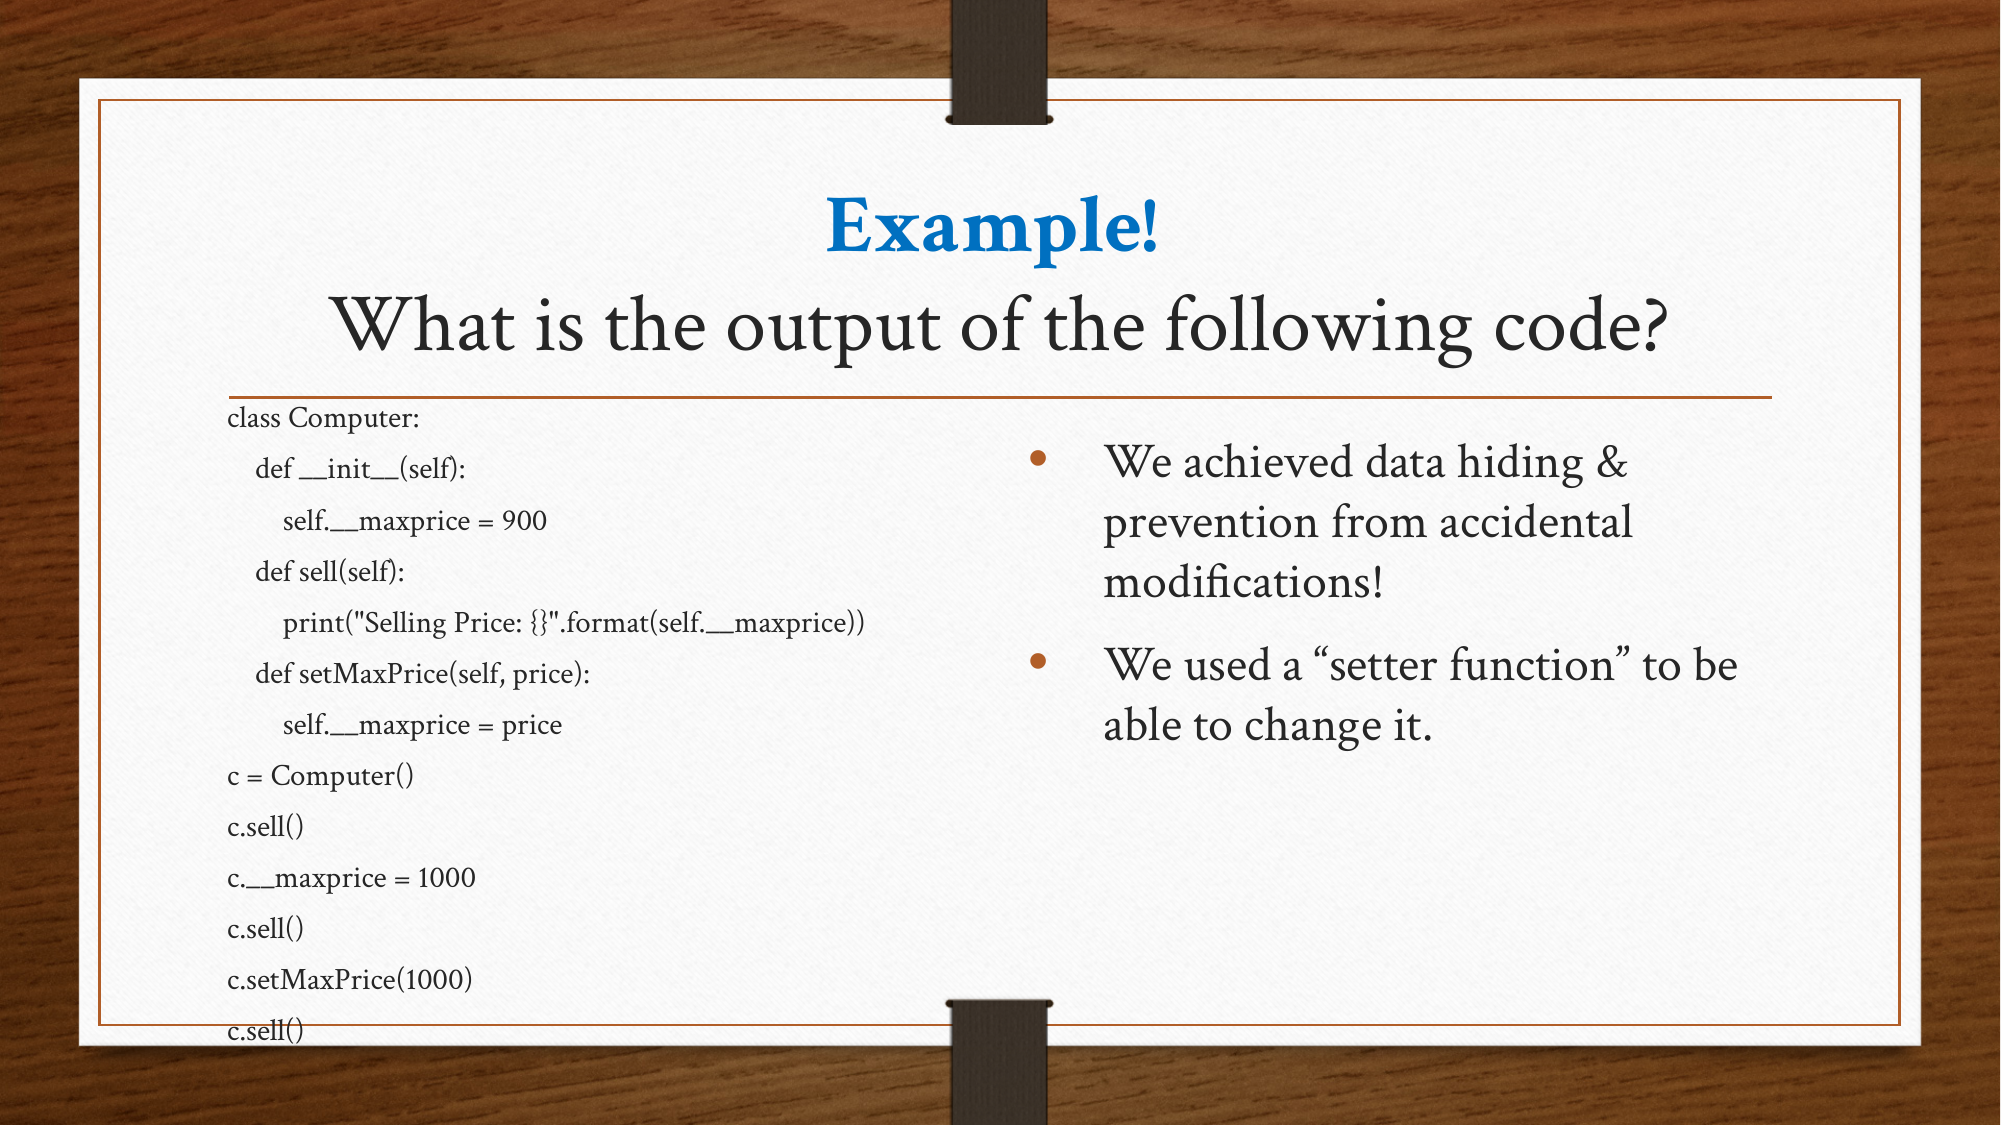

# Example! What is the output of the following code?
class Computer:
    def __init__(self):
        self.__maxprice = 900
    def sell(self):
        print("Selling Price: {}".format(self.__maxprice))
    def setMaxPrice(self, price):
        self.__maxprice = price
c = Computer()
c.sell()
c.__maxprice = 1000
c.sell()
c.setMaxPrice(1000)
c.sell()
We achieved data hiding & prevention from accidental modifications!
We used a “setter function” to be able to change it.